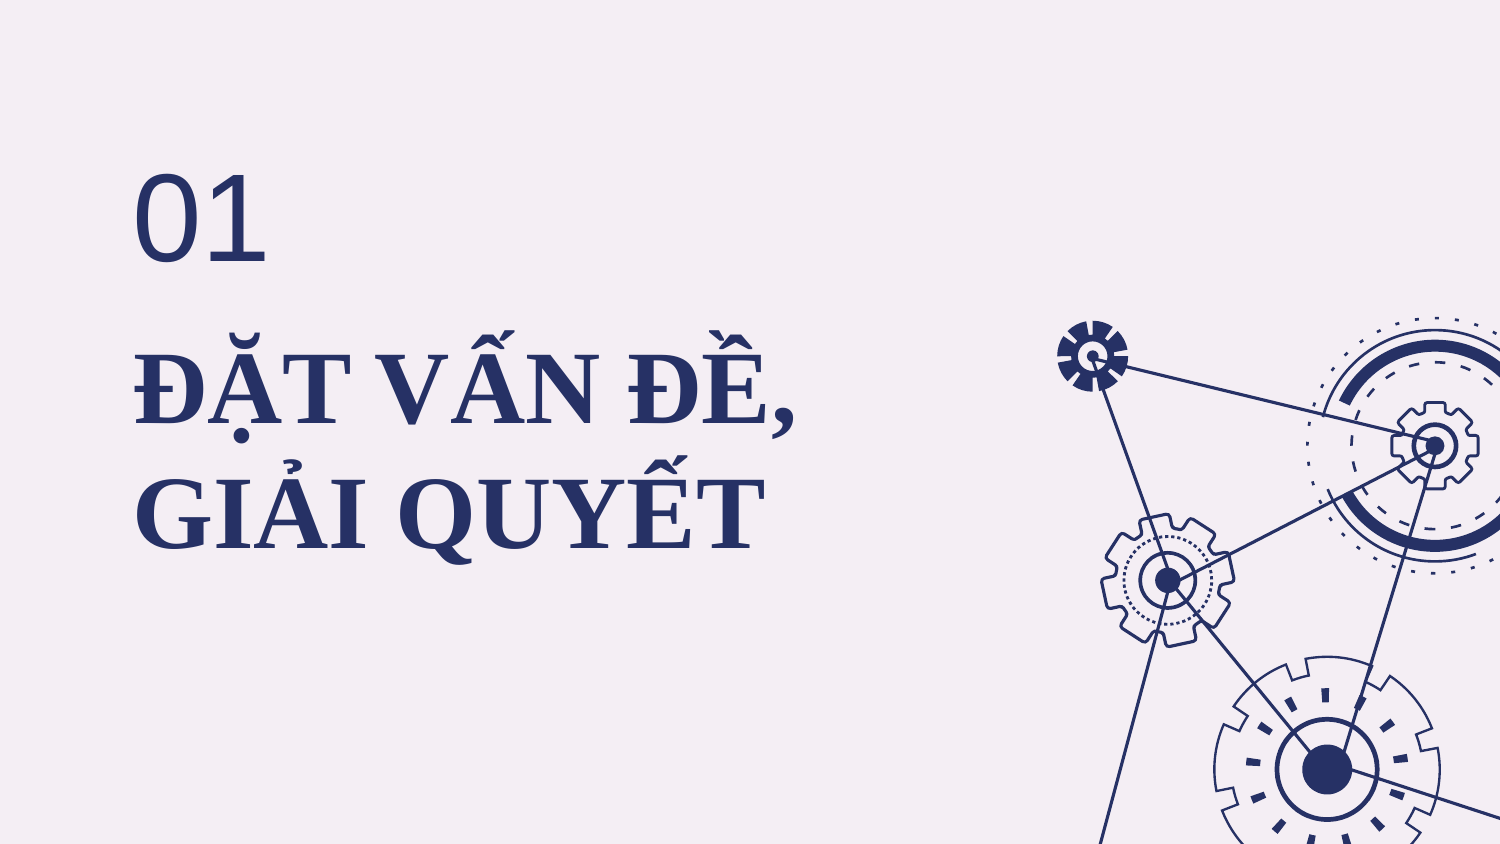

01
# ĐẶT VẤN ĐỀ, GIẢI QUYẾT